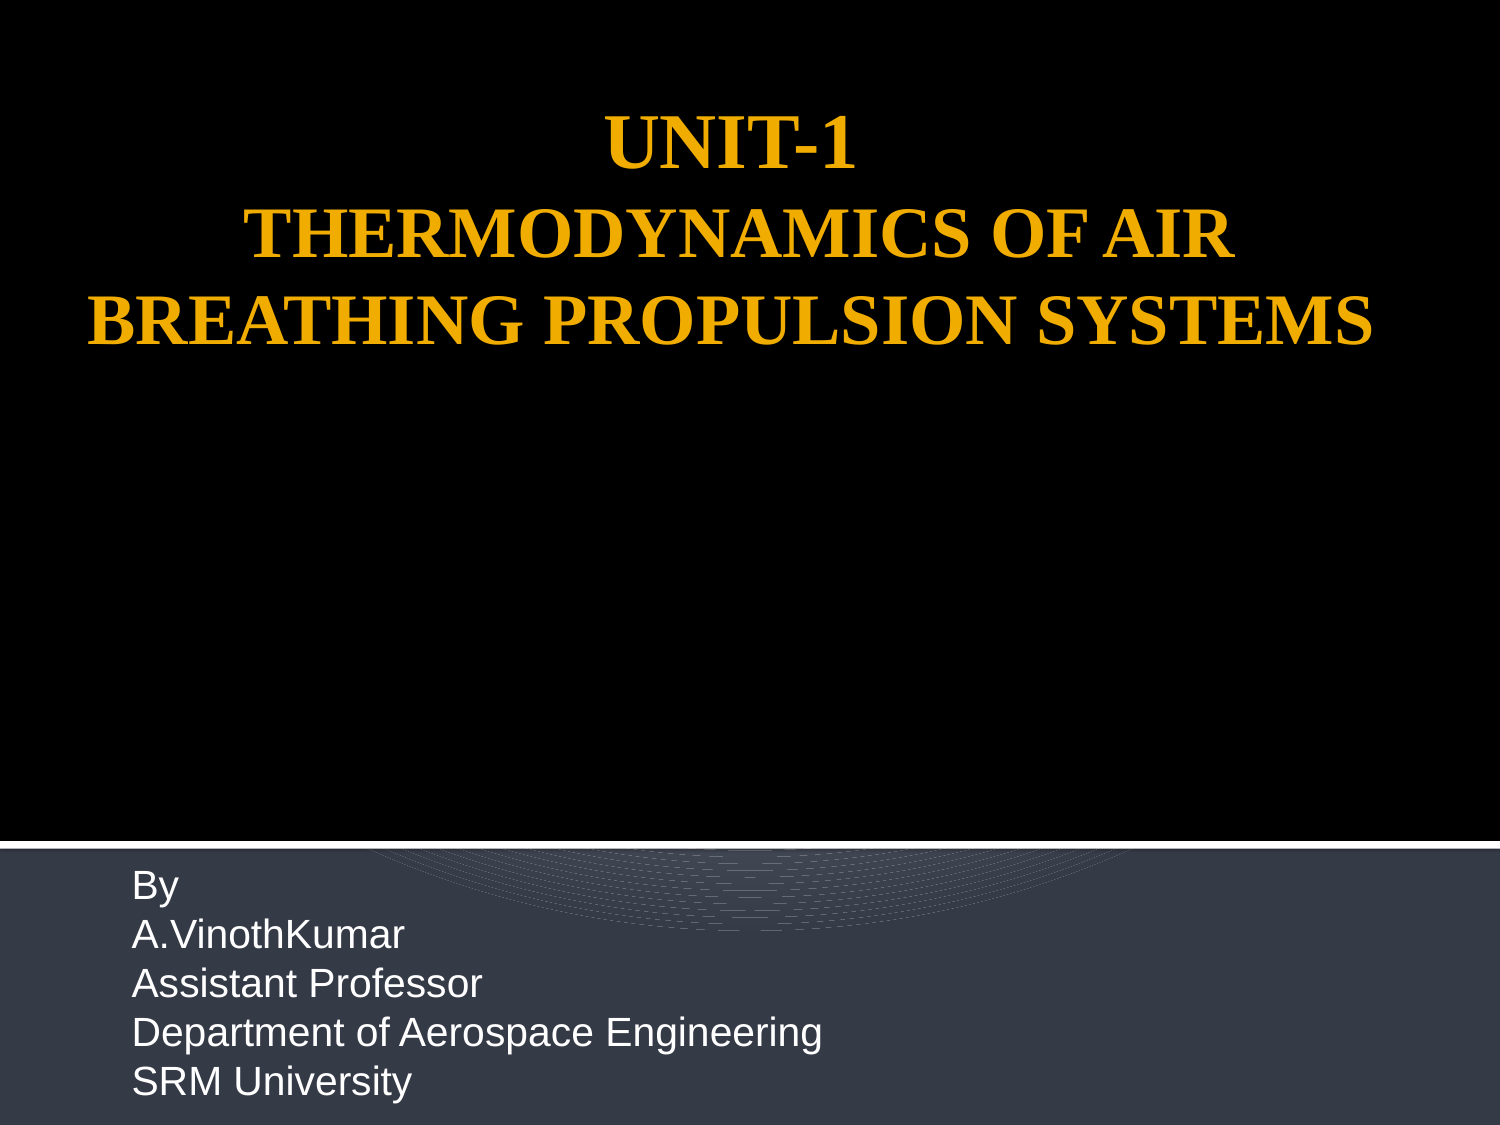

# UNIT-1 THERMODYNAMICS OF AIR BREATHING PROPULSION SYSTEMS
By
A.VinothKumar
Assistant Professor
Department of Aerospace Engineering
SRM University